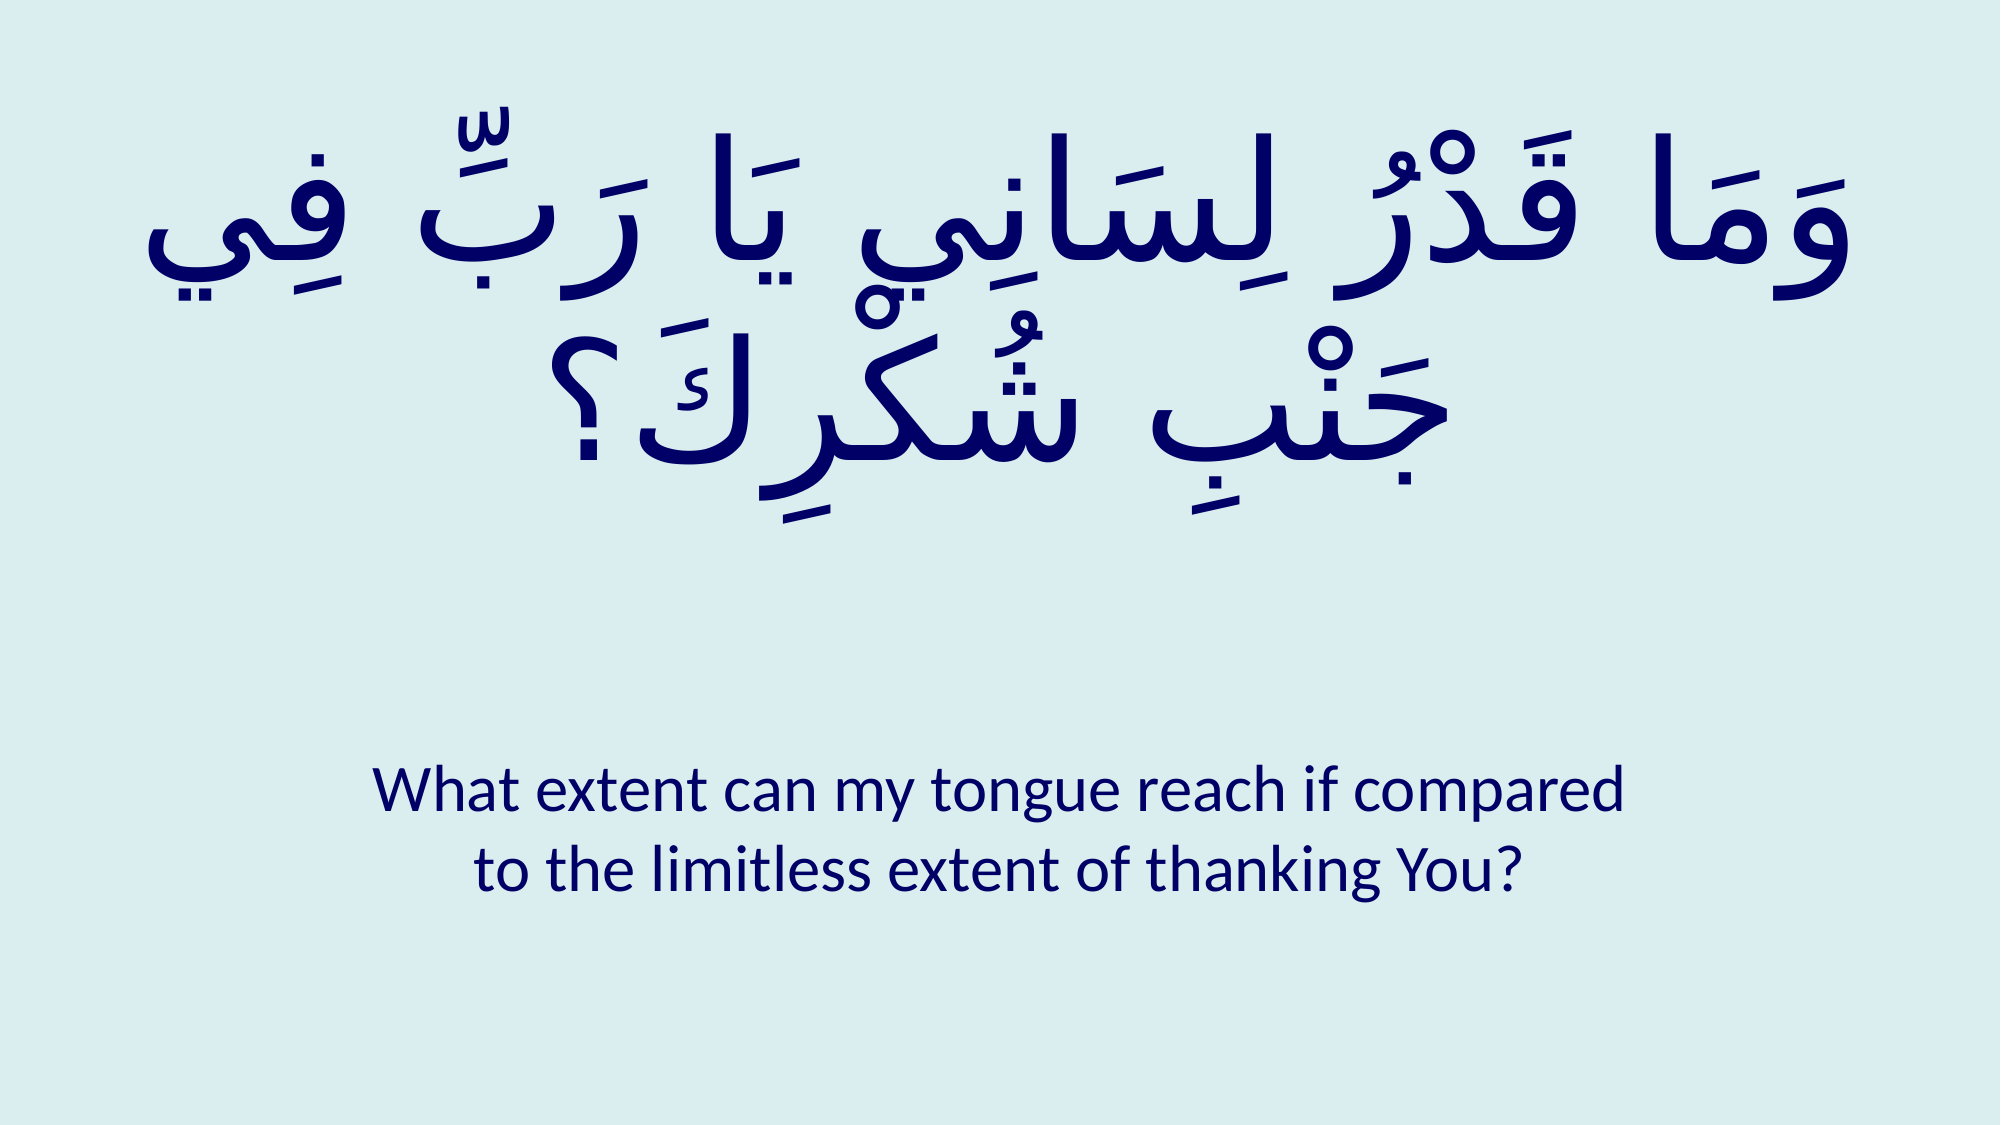

# وَمَا قَدْرُ لِسَانِي يَا رَبِّ فِي جَنْبِ شُكْرِكَ؟
What extent can my tongue reach if compared to the limitless extent of thanking You?